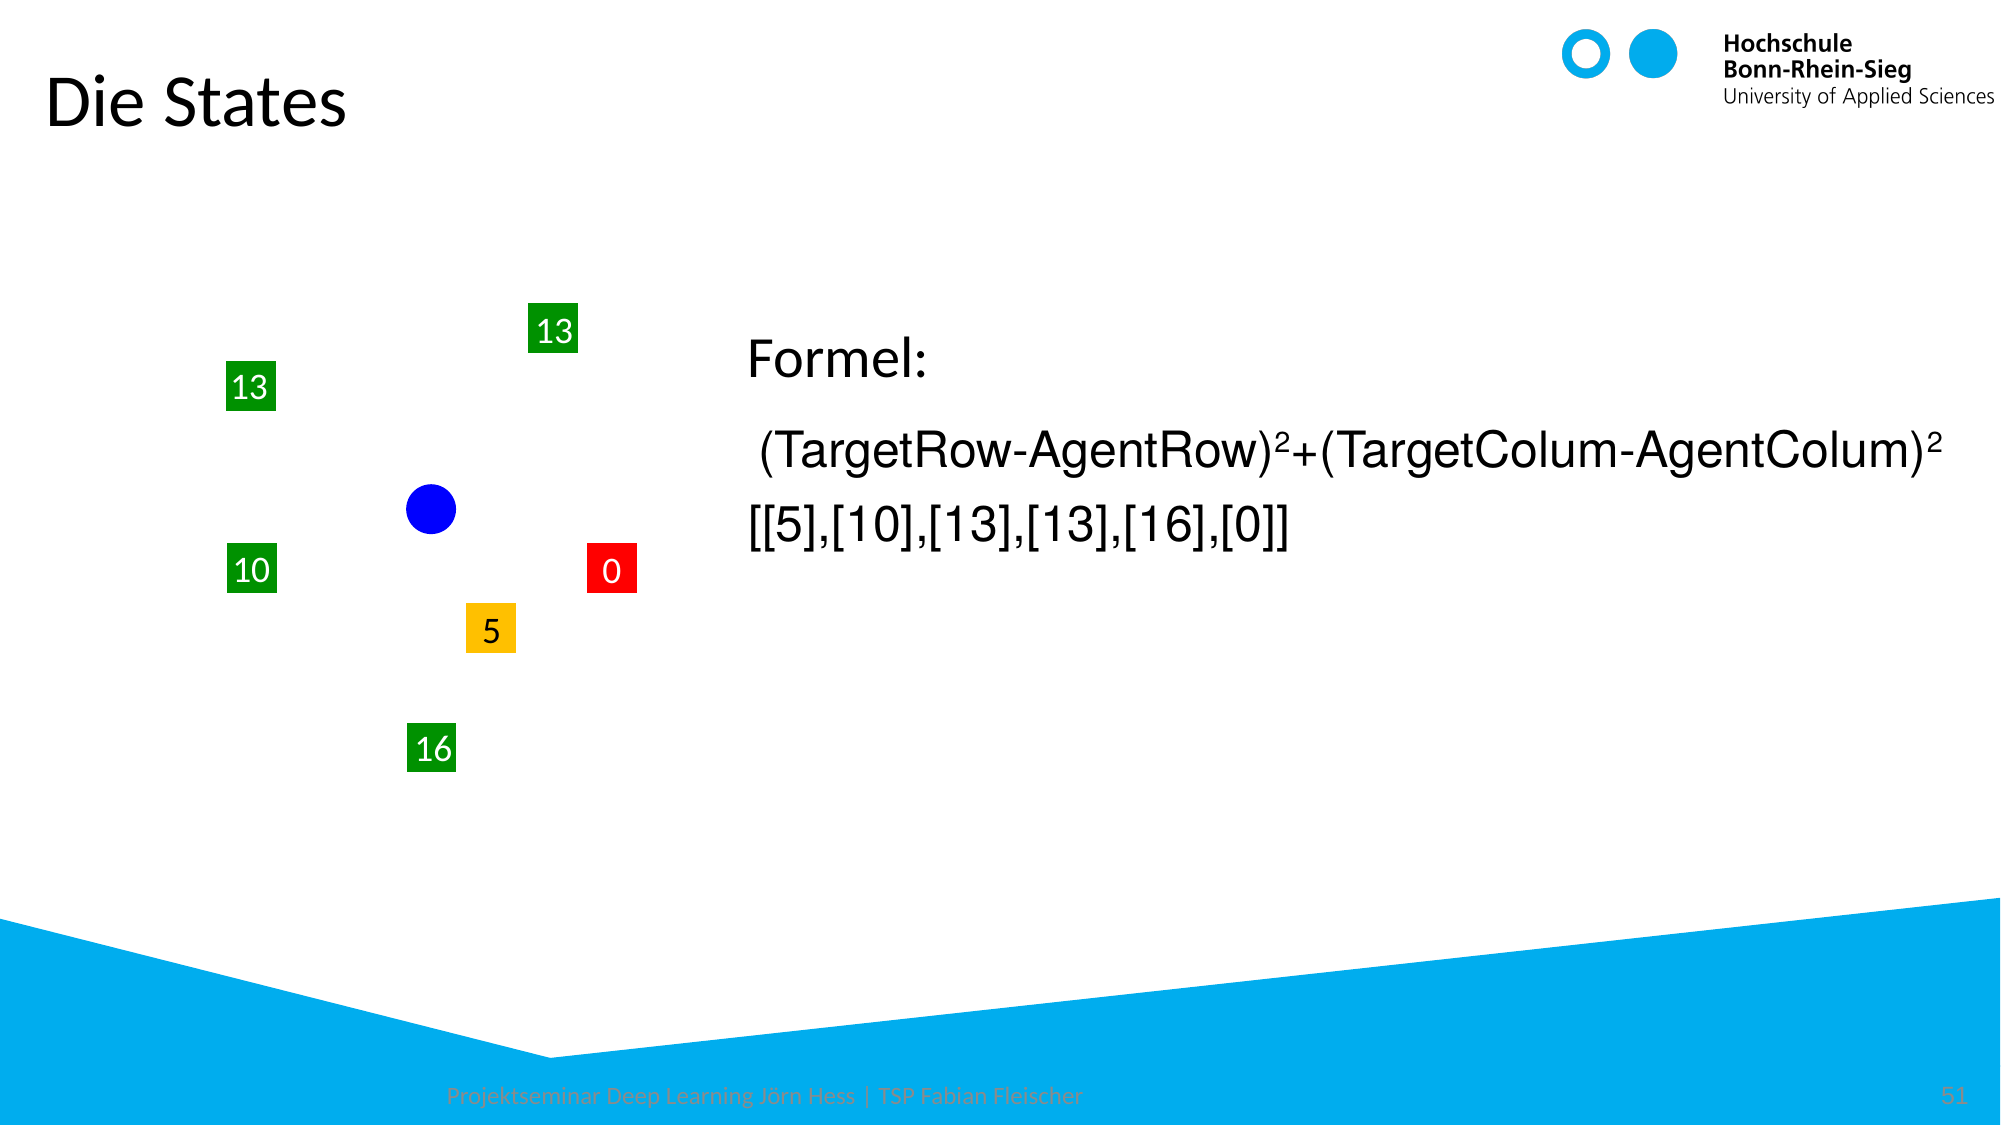

Die States
|  |  |  |  |  |  |  |  |
| --- | --- | --- | --- | --- | --- | --- | --- |
|  |  |  |  |  |  |  |  |
|  |  |  |  |  |  |  |  |
|  |  |  |  |  |  |  |  |
|  |  |  |  |  |  |  |  |
|  |  |  |  |  |  |  |  |
|  |  |  |  |  |  |  |  |
|  |  |  |  |  |  |  |  |
13

Formel:
13

(TargetRow-AgentRow)2+(TargetColum-AgentColum)2
[[5],[10],[13],[13],[16],[0]]

10

0
5
16

Projektseminar Deep Learning Jörn Hess | TSP Fabian Fleischer
51